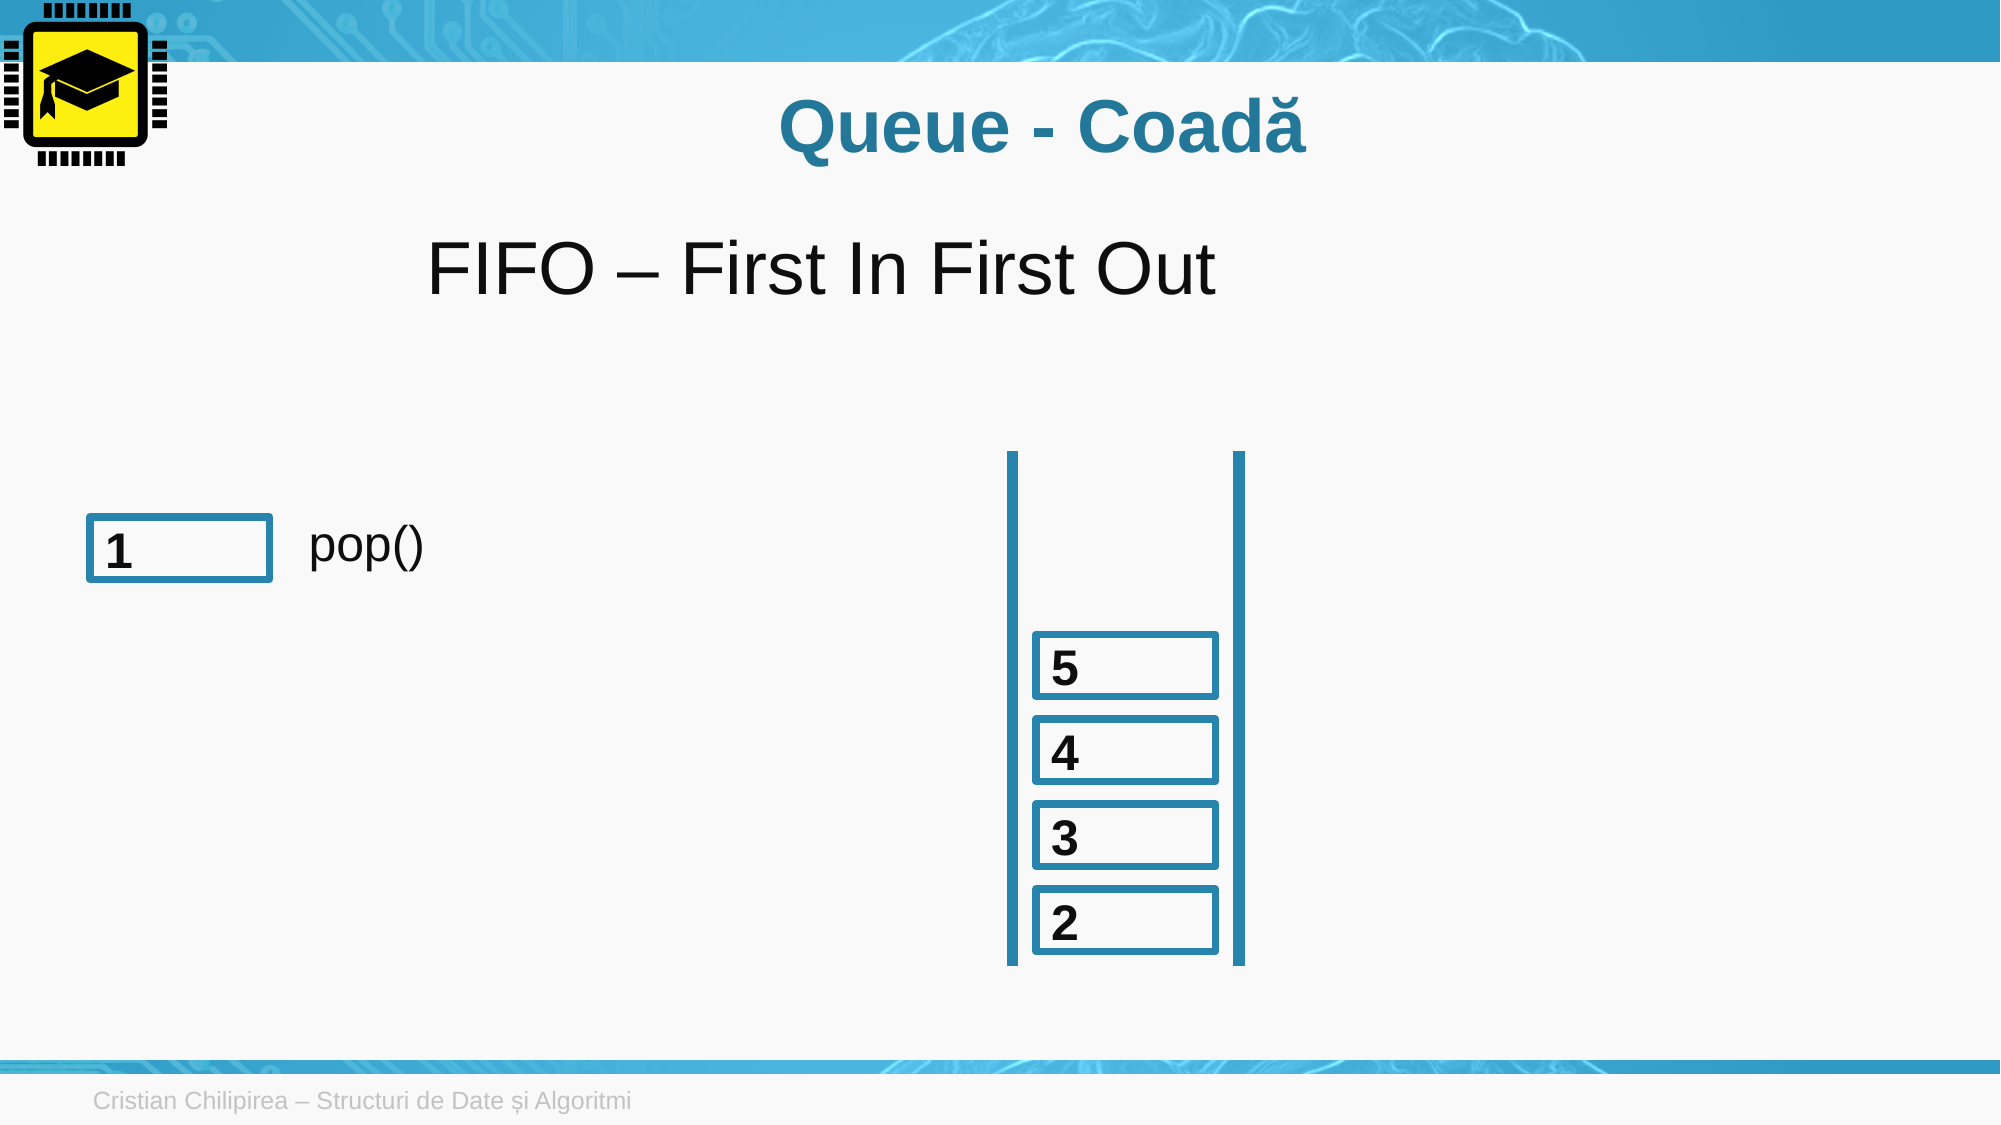

# Queue - Coadă
FIFO – First In First Out
pop()
1
5
4
3
2
Cristian Chilipirea – Structuri de Date și Algoritmi